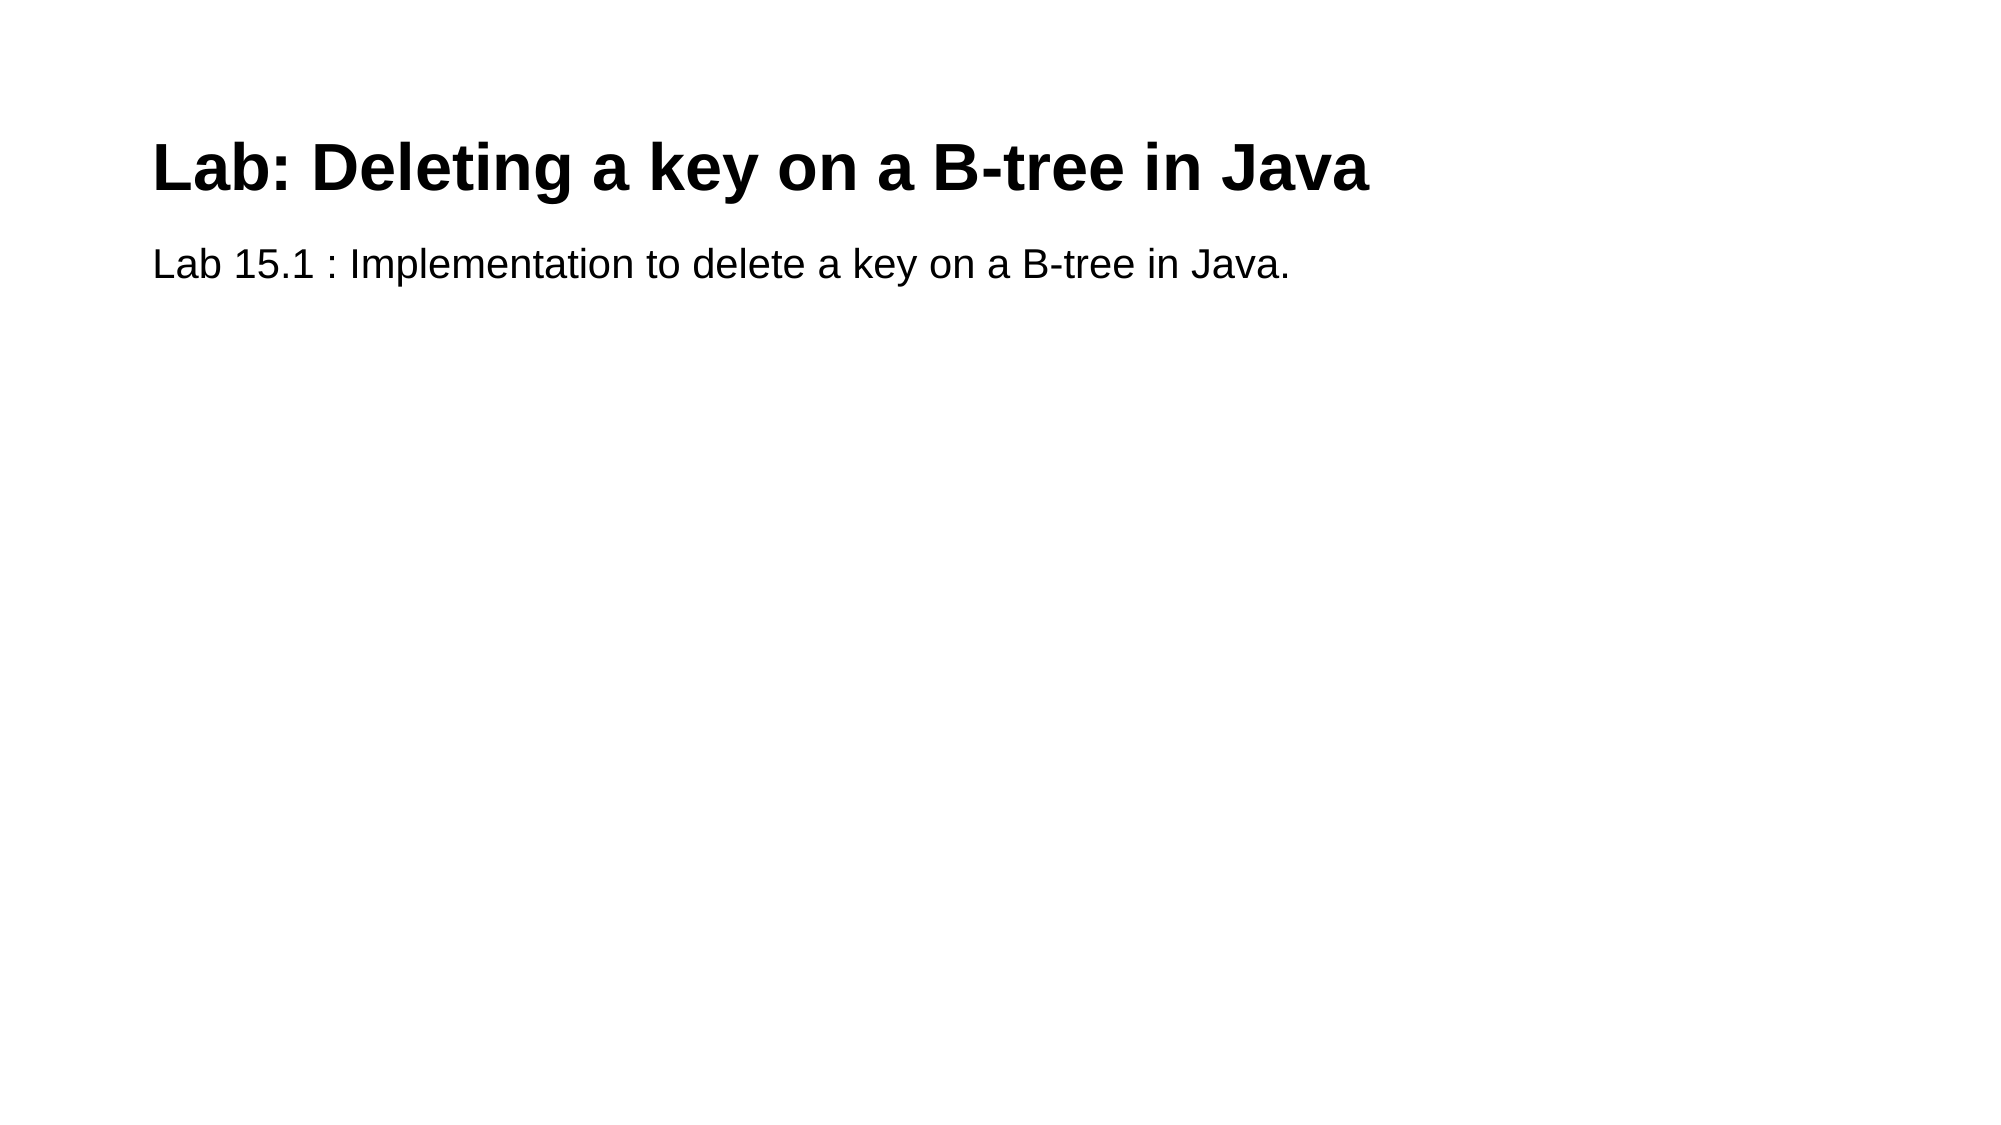

# Lab: Deleting a key on a B-tree in Java
Lab 15.1 : Implementation to delete a key on a B-tree in Java.